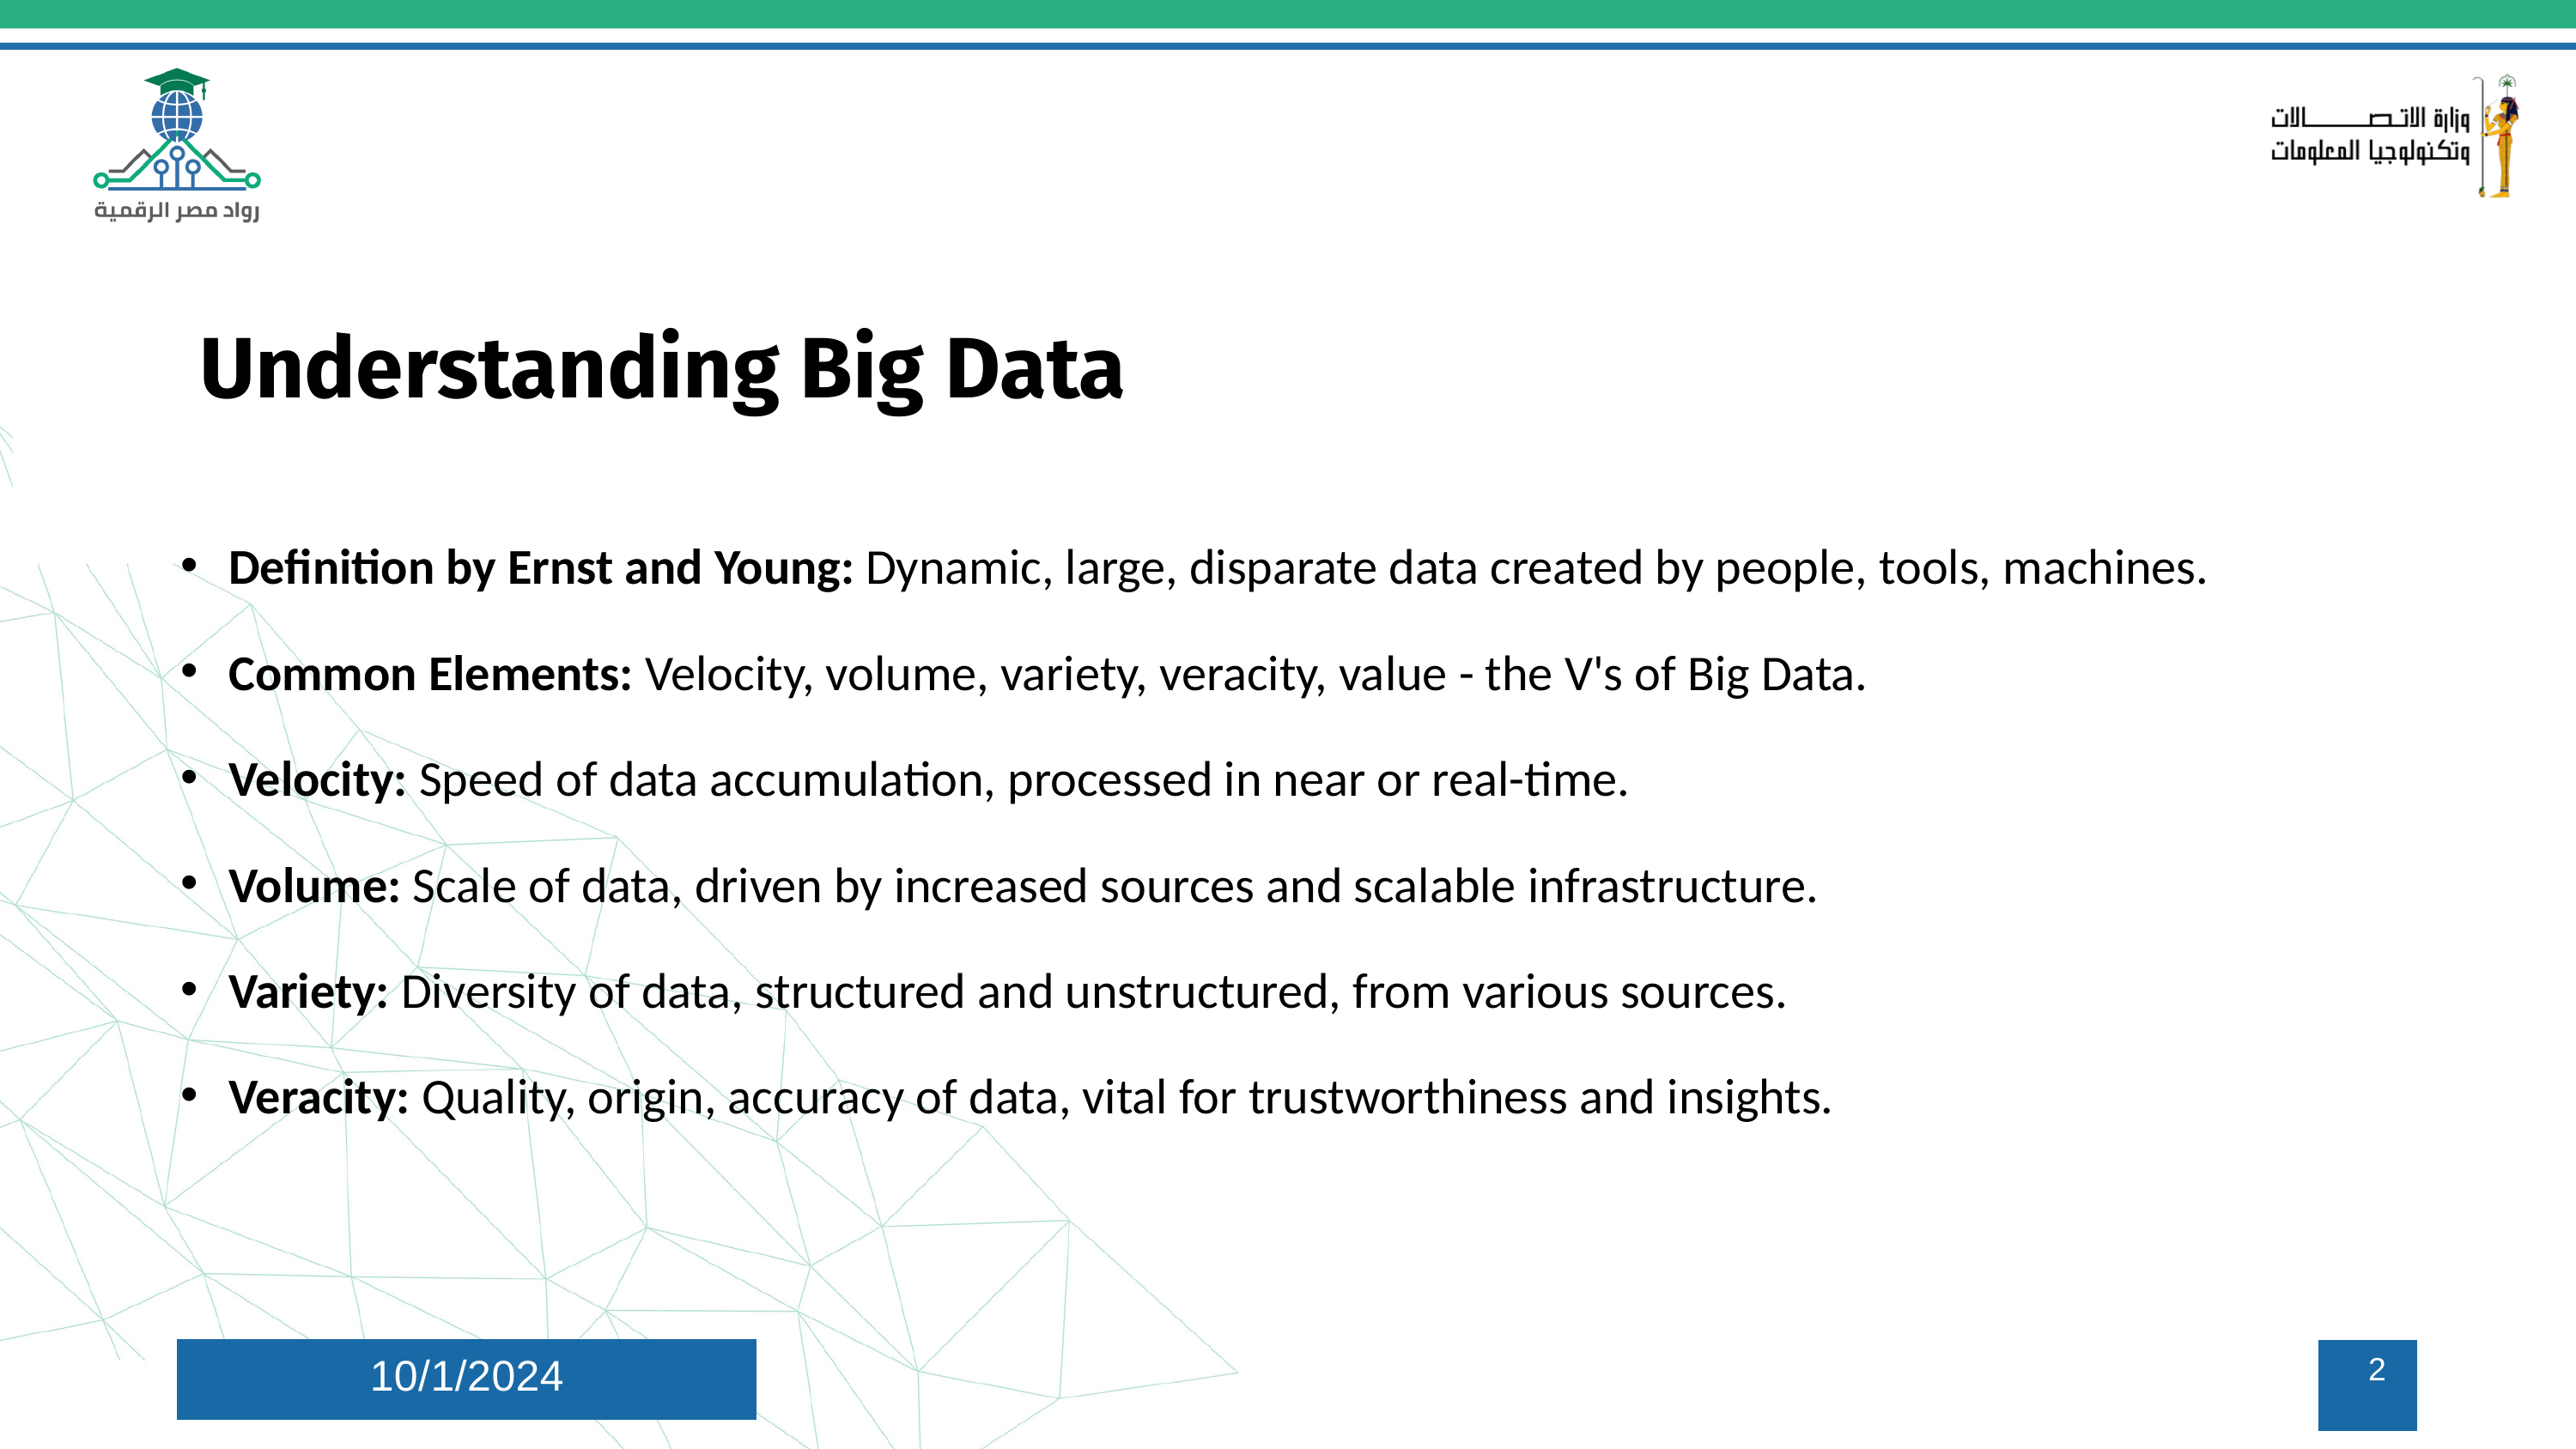

Understanding Big Data
Definition by Ernst and Young: Dynamic, large, disparate data created by people, tools, machines.
Common Elements: Velocity, volume, variety, veracity, value - the V's of Big Data.
Velocity: Speed of data accumulation, processed in near or real-time.
Volume: Scale of data, driven by increased sources and scalable infrastructure.
Variety: Diversity of data, structured and unstructured, from various sources.
Veracity: Quality, origin, accuracy of data, vital for trustworthiness and insights.